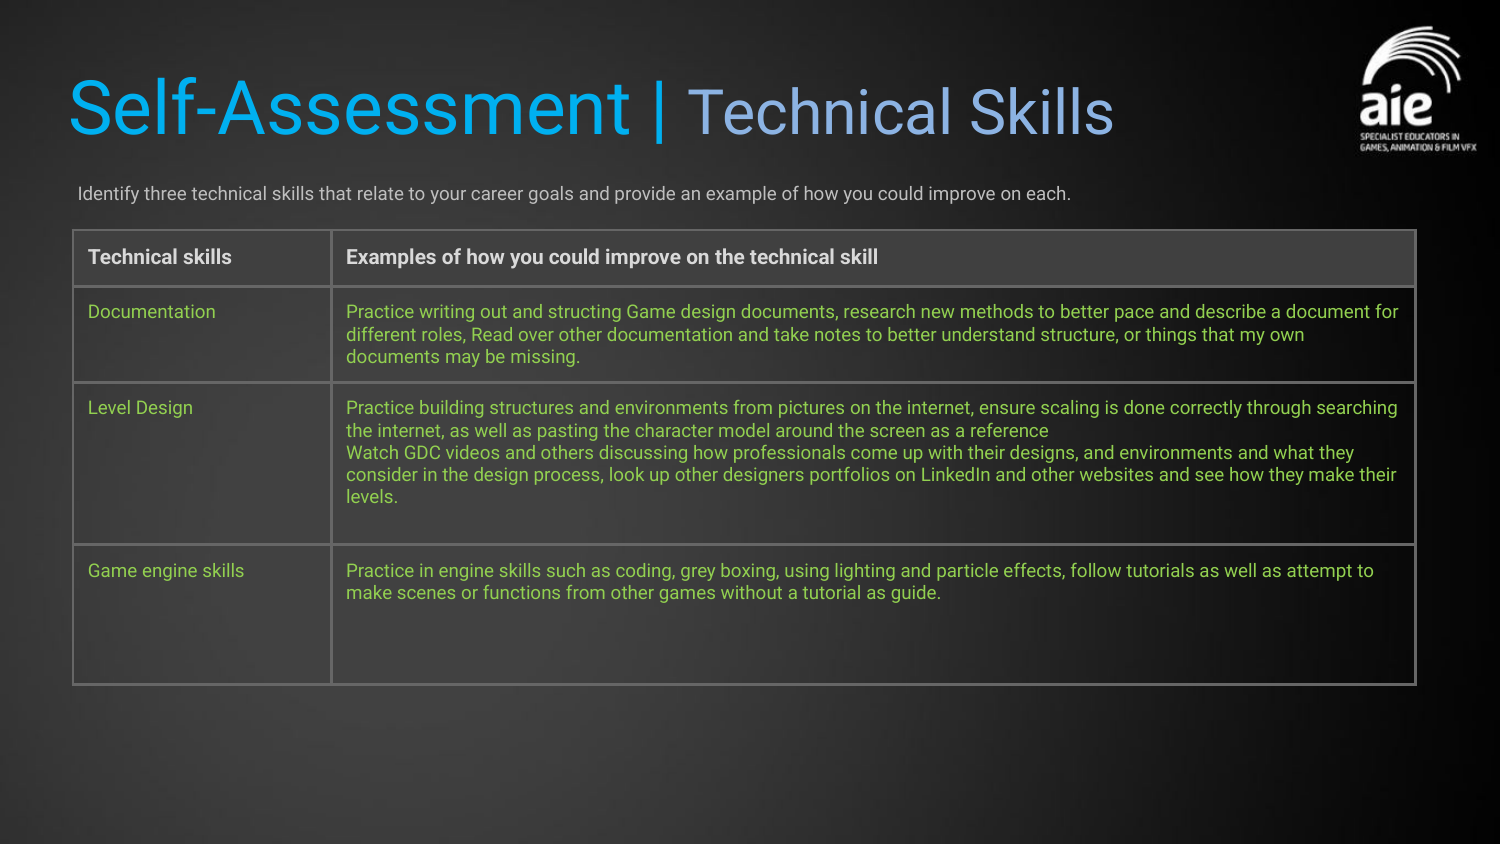

# Self-Assessment | Technical Skills
Identify three technical skills that relate to your career goals and provide an example of how you could improve on each.
| Technical skills | Examples of how you could improve on the technical skill |
| --- | --- |
| Documentation | Practice writing out and structing Game design documents, research new methods to better pace and describe a document for different roles, Read over other documentation and take notes to better understand structure, or things that my own documents may be missing. |
| Level Design | Practice building structures and environments from pictures on the internet, ensure scaling is done correctly through searching the internet, as well as pasting the character model around the screen as a reference Watch GDC videos and others discussing how professionals come up with their designs, and environments and what they consider in the design process, look up other designers portfolios on LinkedIn and other websites and see how they make their levels. |
| Game engine skills | Practice in engine skills such as coding, grey boxing, using lighting and particle effects, follow tutorials as well as attempt to make scenes or functions from other games without a tutorial as guide. |